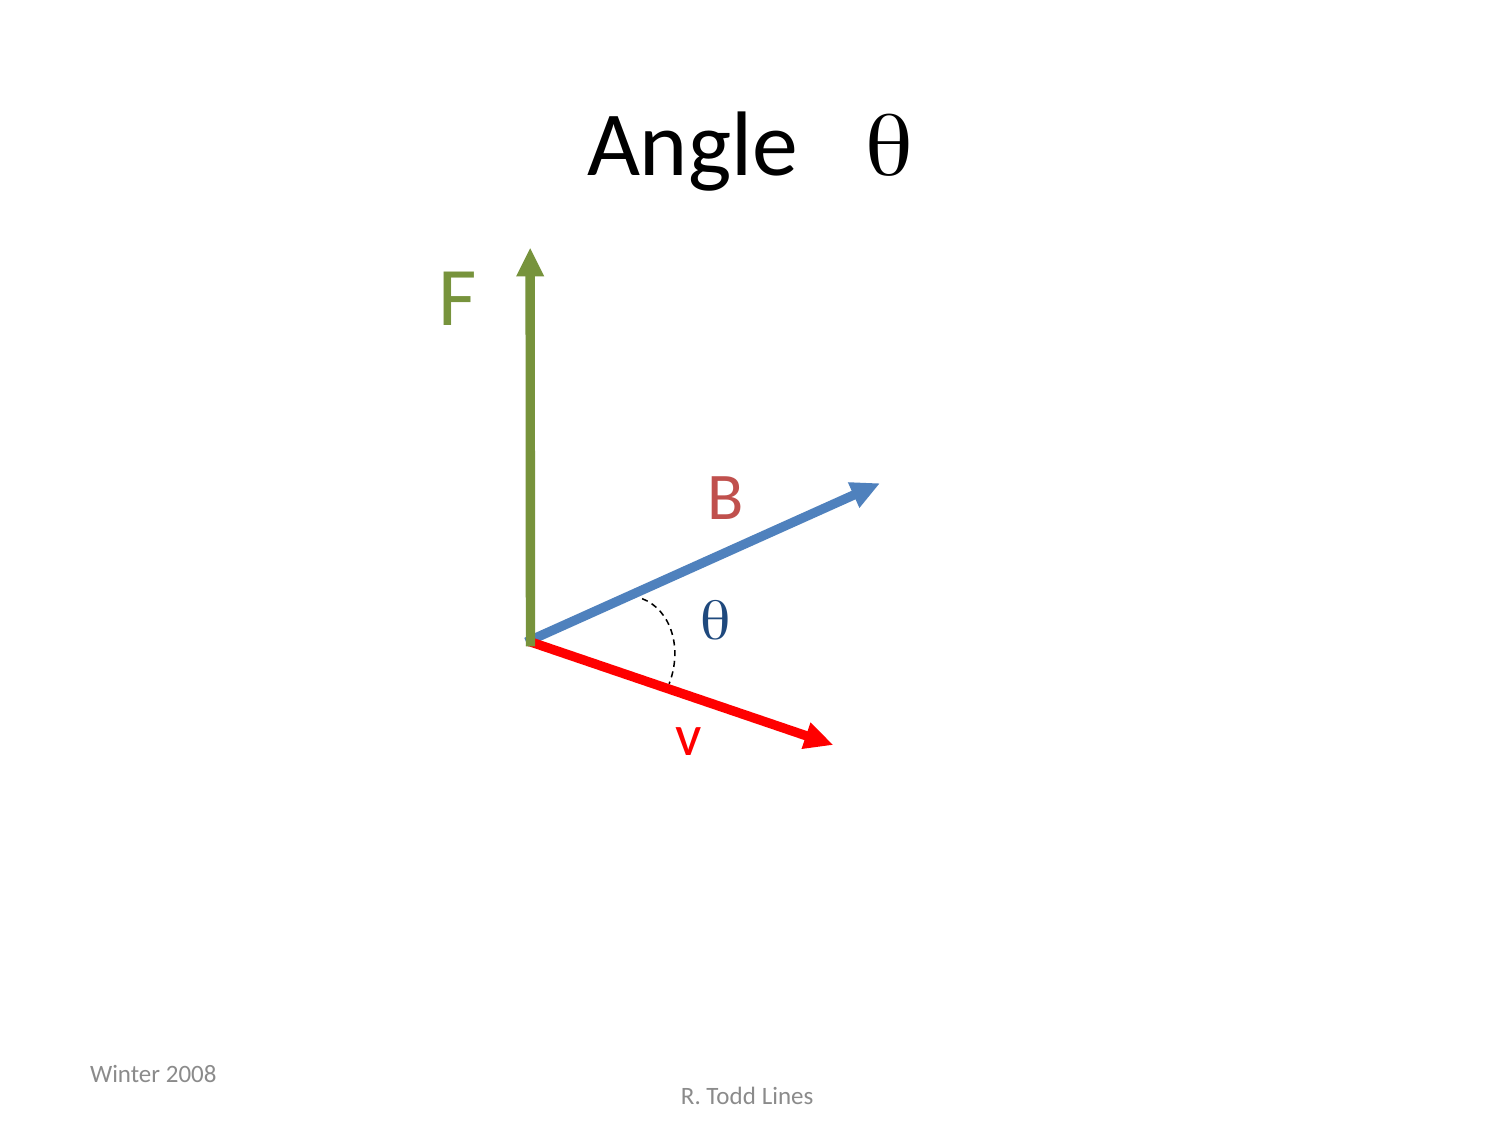

# Angle  θ
F

B

θ

v
Winter 2008
R. Todd Lines